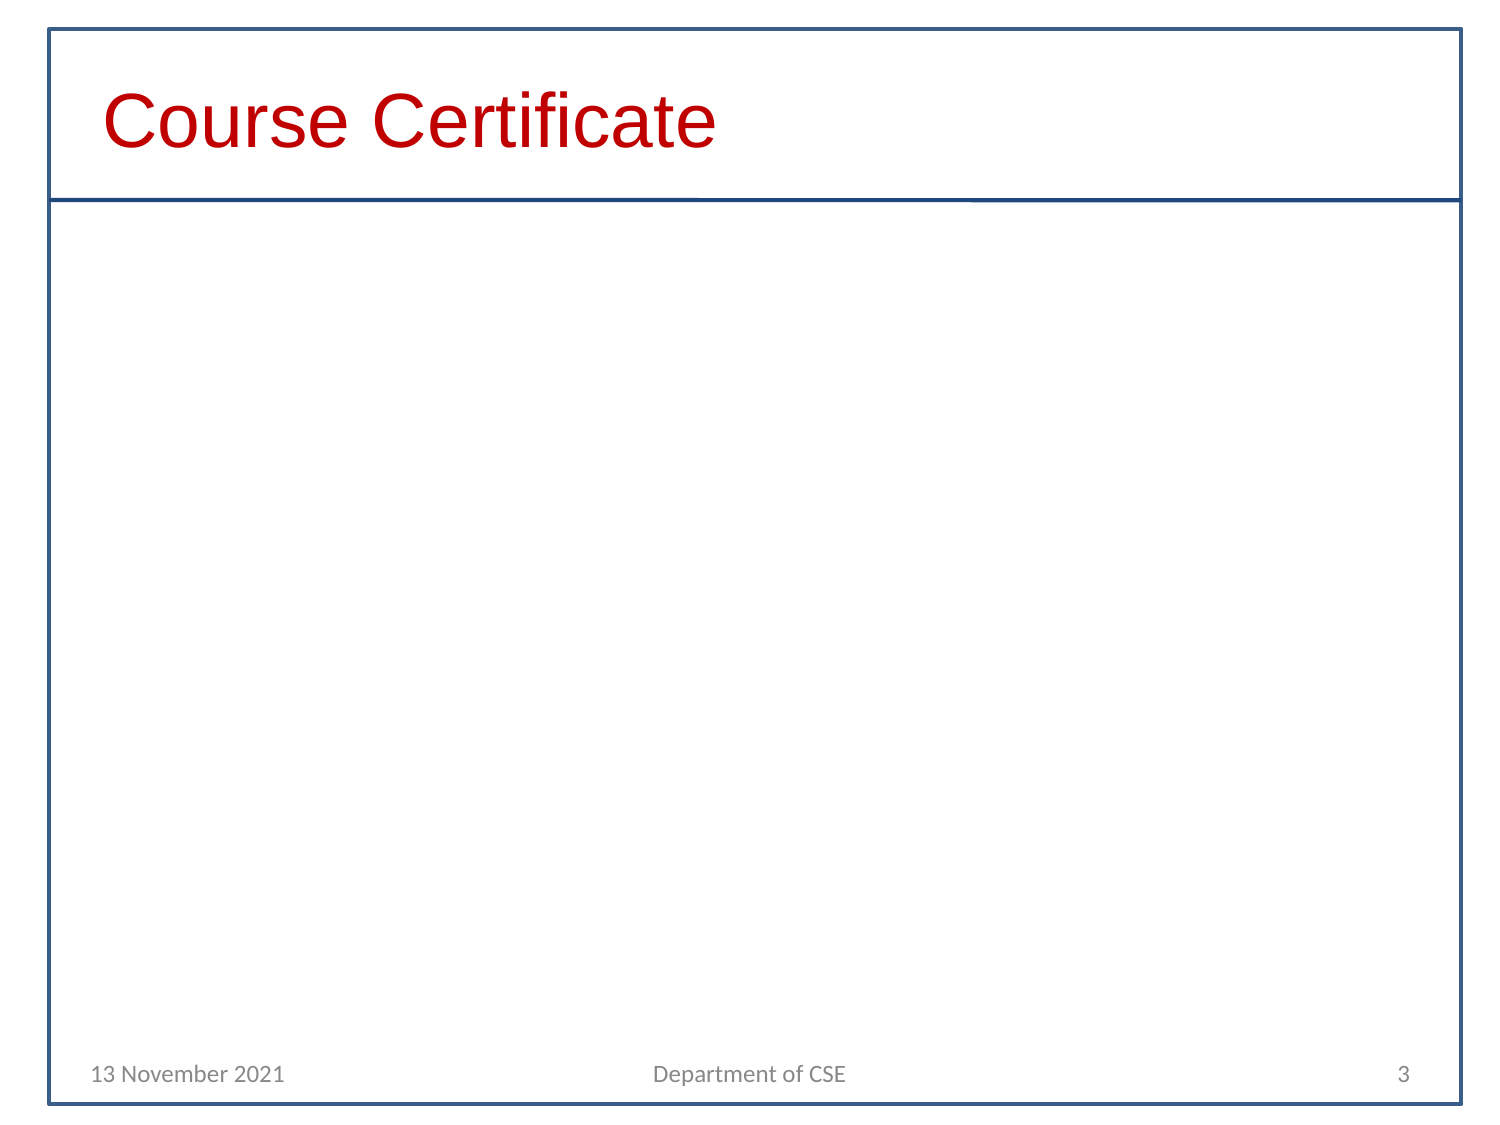

Course Certificate

13 November 2021
Department of CSE
3